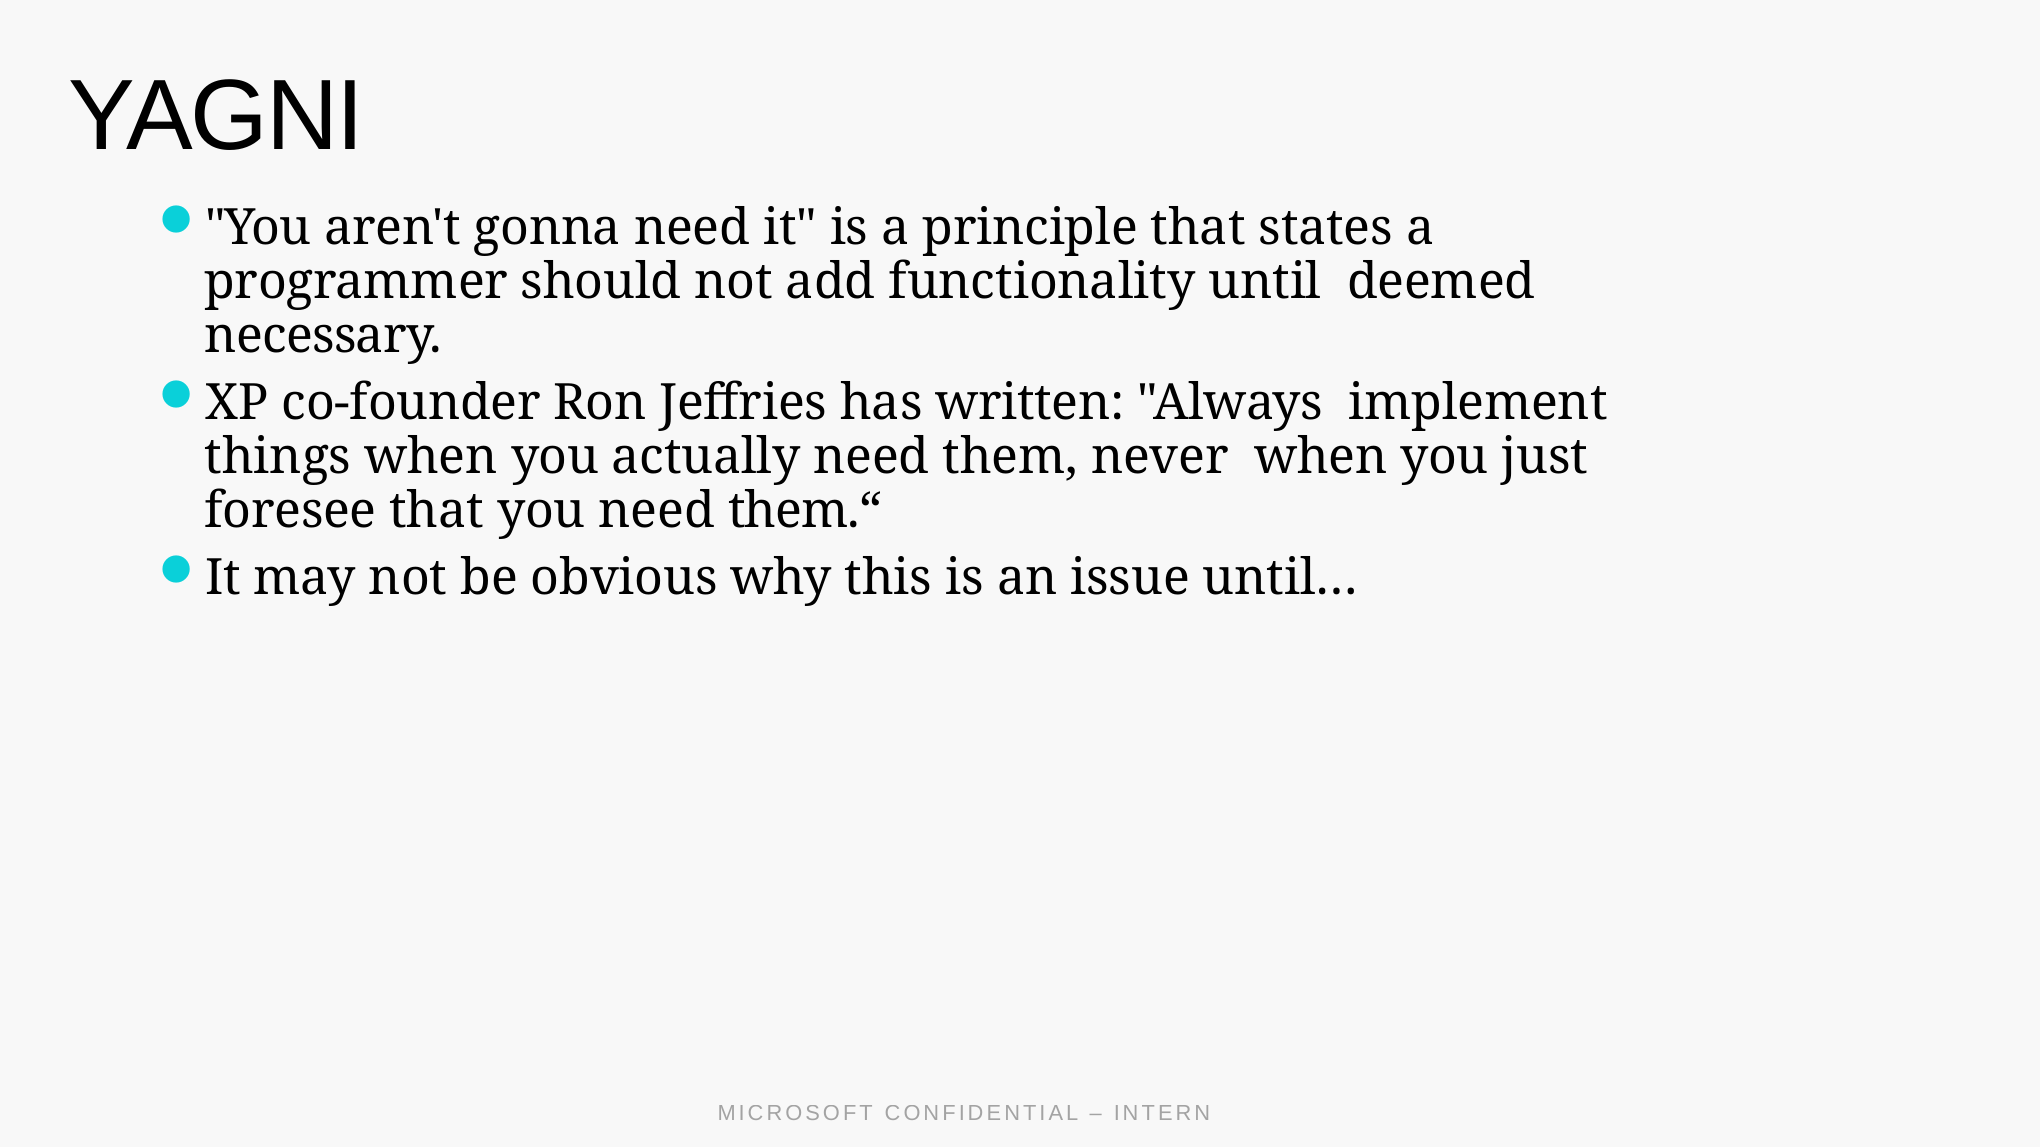

# YAGNI
"You aren't gonna need it" is a principle that states a  programmer should not add functionality until  deemed necessary.
XP co-founder Ron Jeffries has written: "Always  implement things when you actually need them, never  when you just foresee that you need them.“
It may not be obvious why this is an issue until…